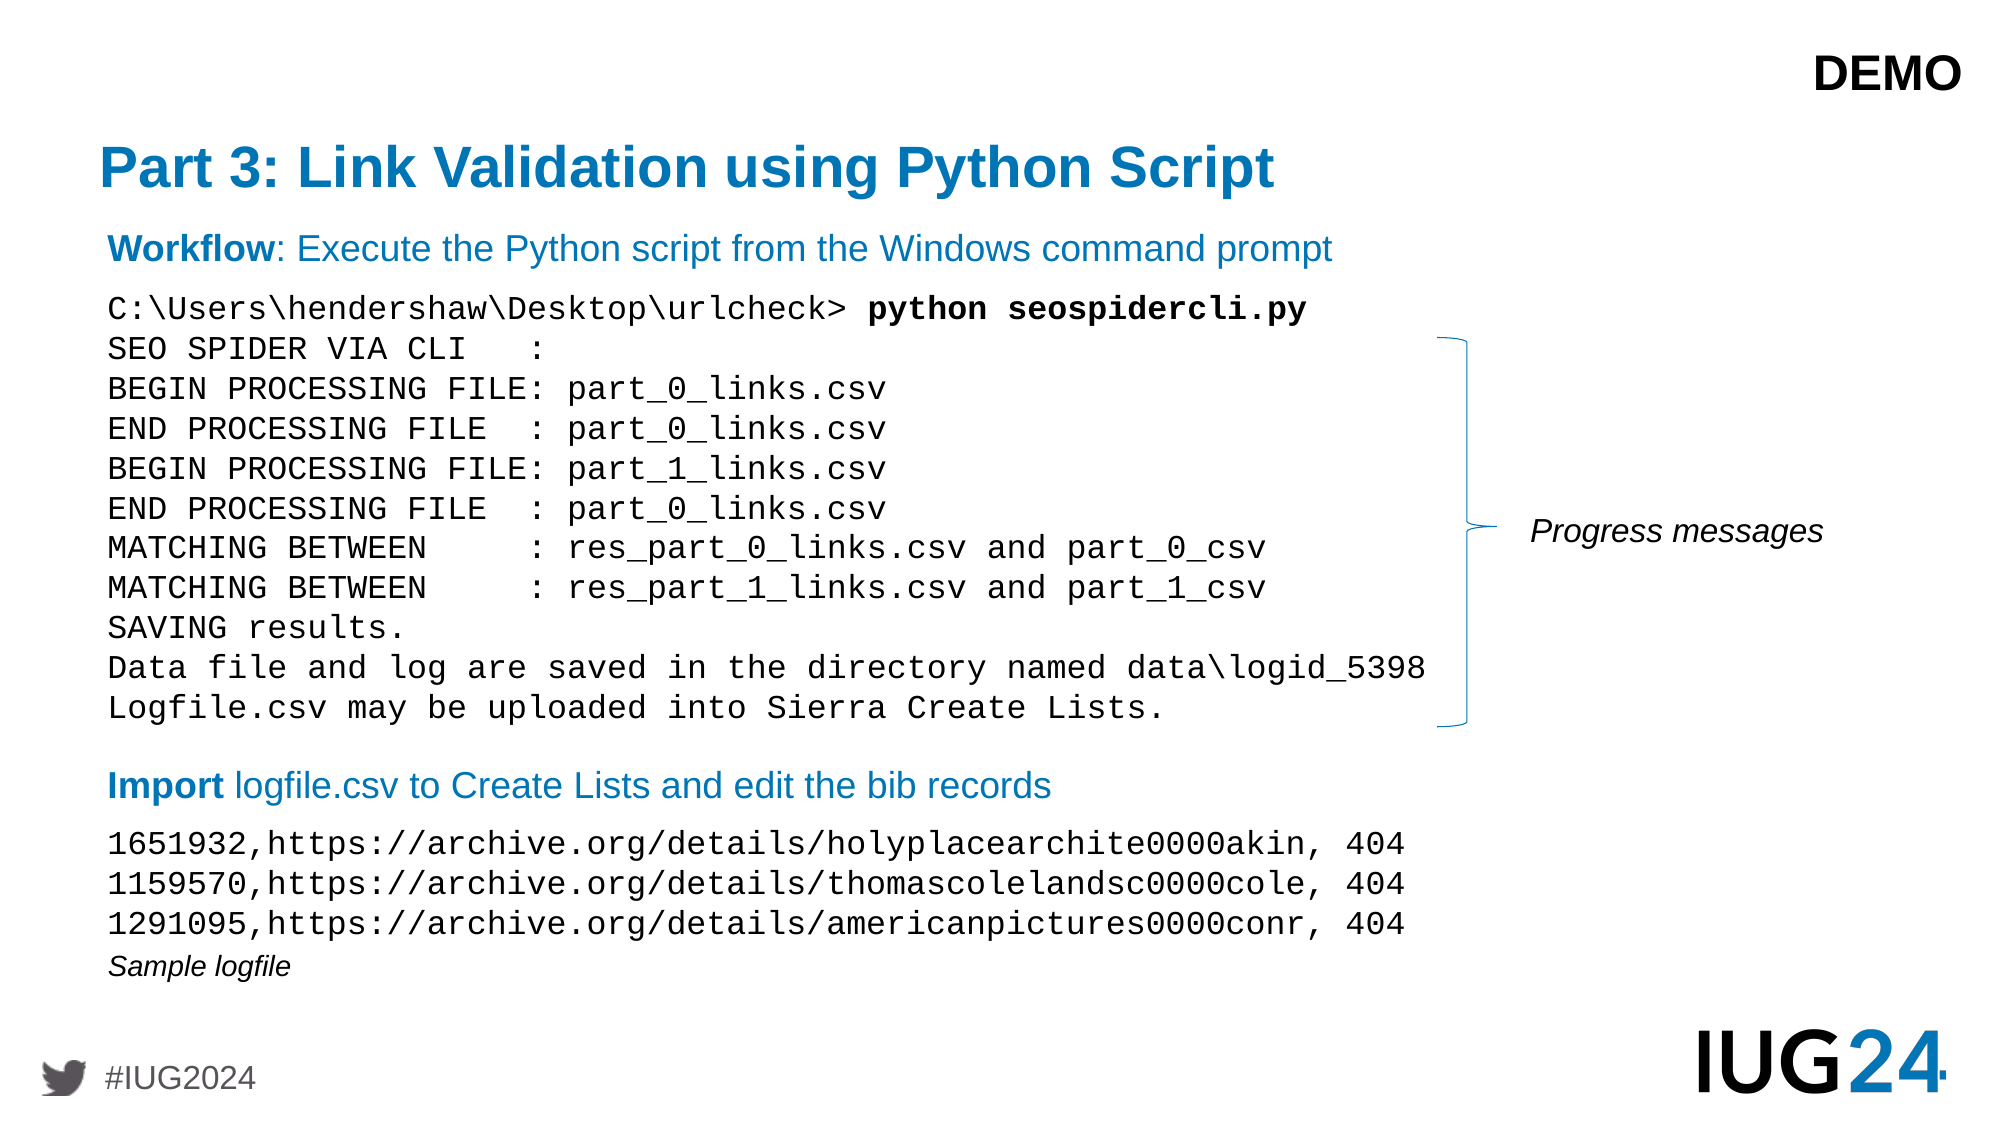

DEMO
# Part 3: Link Validation using Python Script
Workflow: Execute the Python script from the Windows command prompt
C:\Users\hendershaw\Desktop\urlcheck> python seospidercli.py
SEO SPIDER VIA CLI   :
BEGIN PROCESSING FILE: part_0_links.csv
END PROCESSING FILE  : part_0_links.csv
BEGIN PROCESSING FILE: part_1_links.csv
END PROCESSING FILE  : part_0_links.csv
MATCHING BETWEEN     : res_part_0_links.csv and part_0_csv
MATCHING BETWEEN     : res_part_1_links.csv and part_1_csv
SAVING results.
Data file and log are saved in the directory named data\logid_5398
Logfile.csv may be uploaded into Sierra Create Lists.

Progress messages
Import logfile.csv to Create Lists and edit the bib records
1651932,https://archive.org/details/holyplacearchite0000akin, 404
1159570,https://archive.org/details/thomascolelandsc0000cole, 404
1291095,https://archive.org/details/americanpictures0000conr, 404
Sample logfile